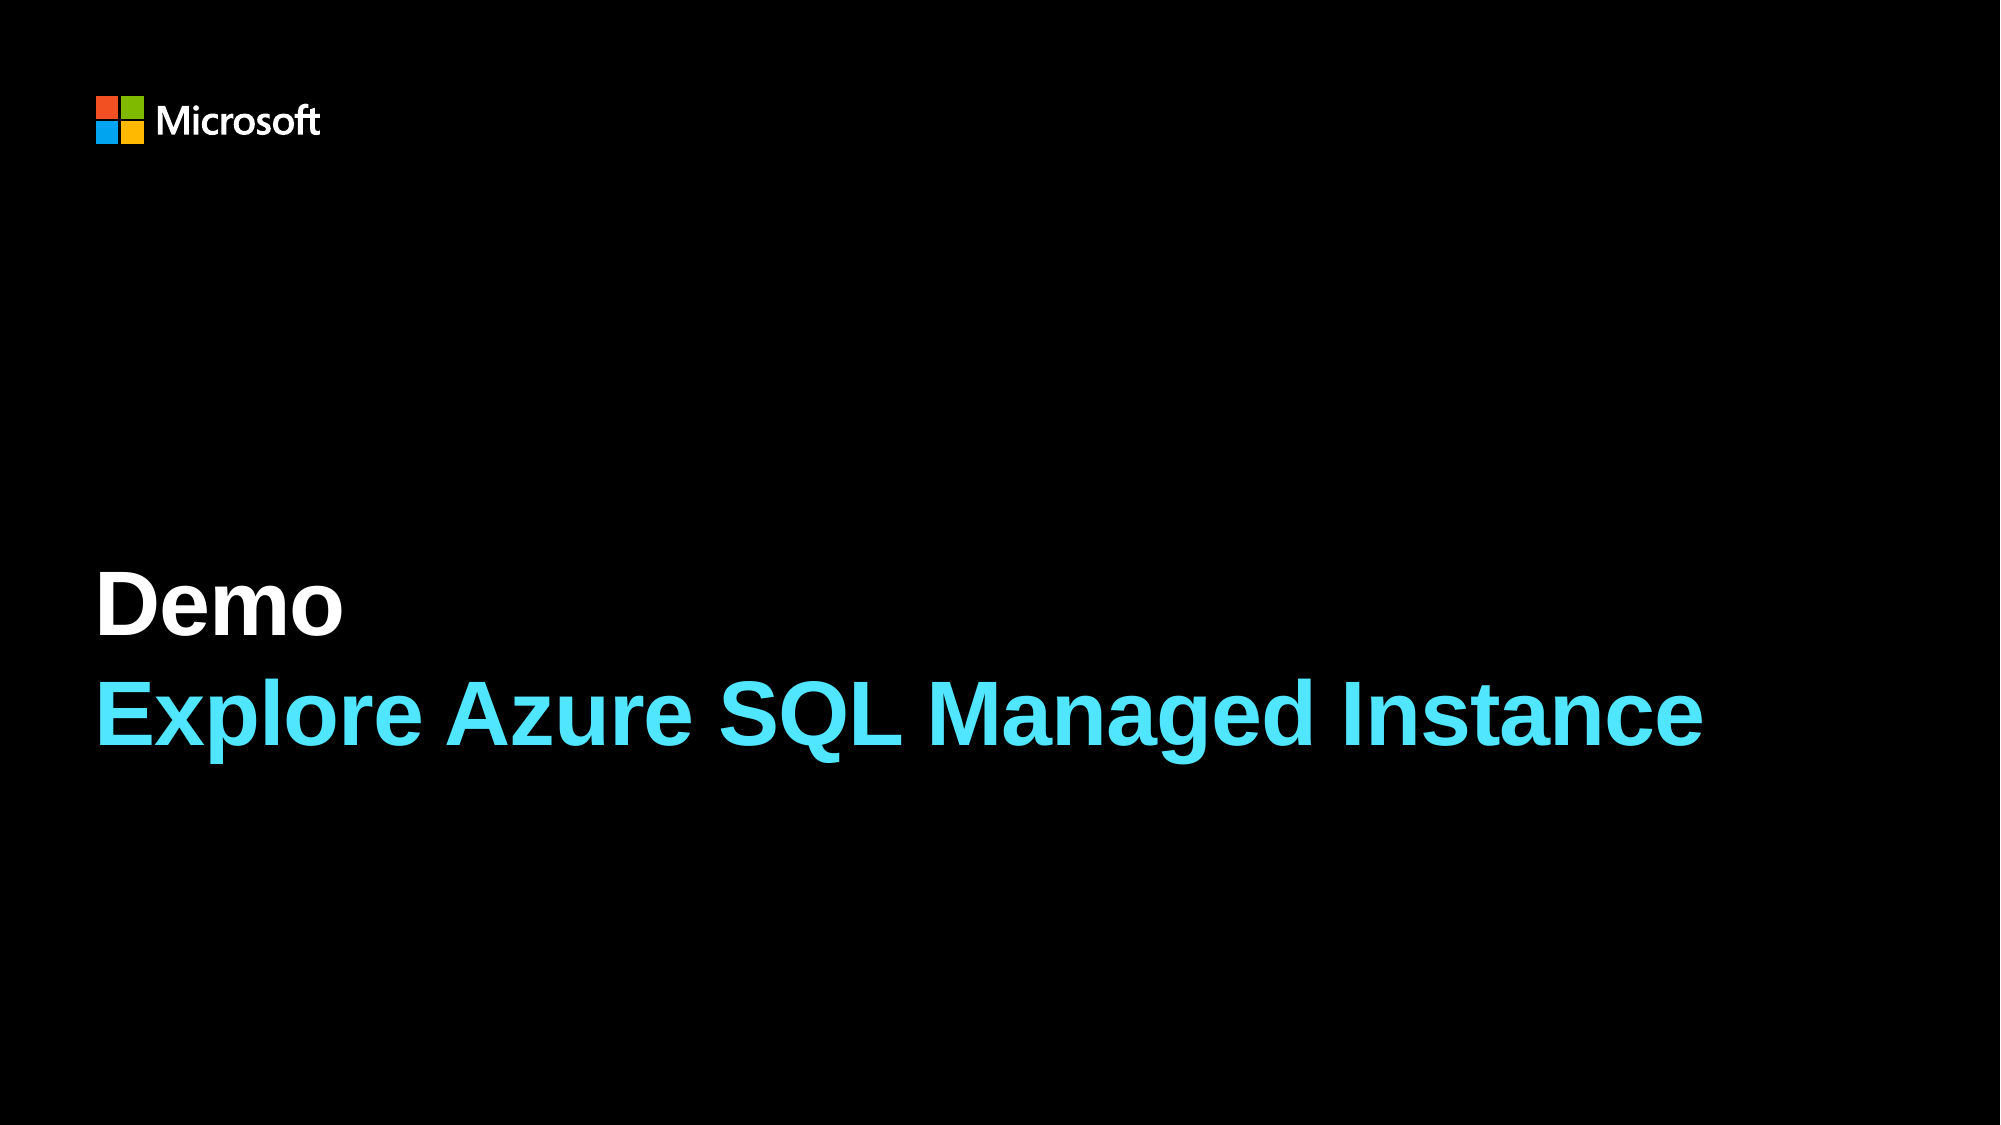

# Demo Explore Azure SQL Managed Instance